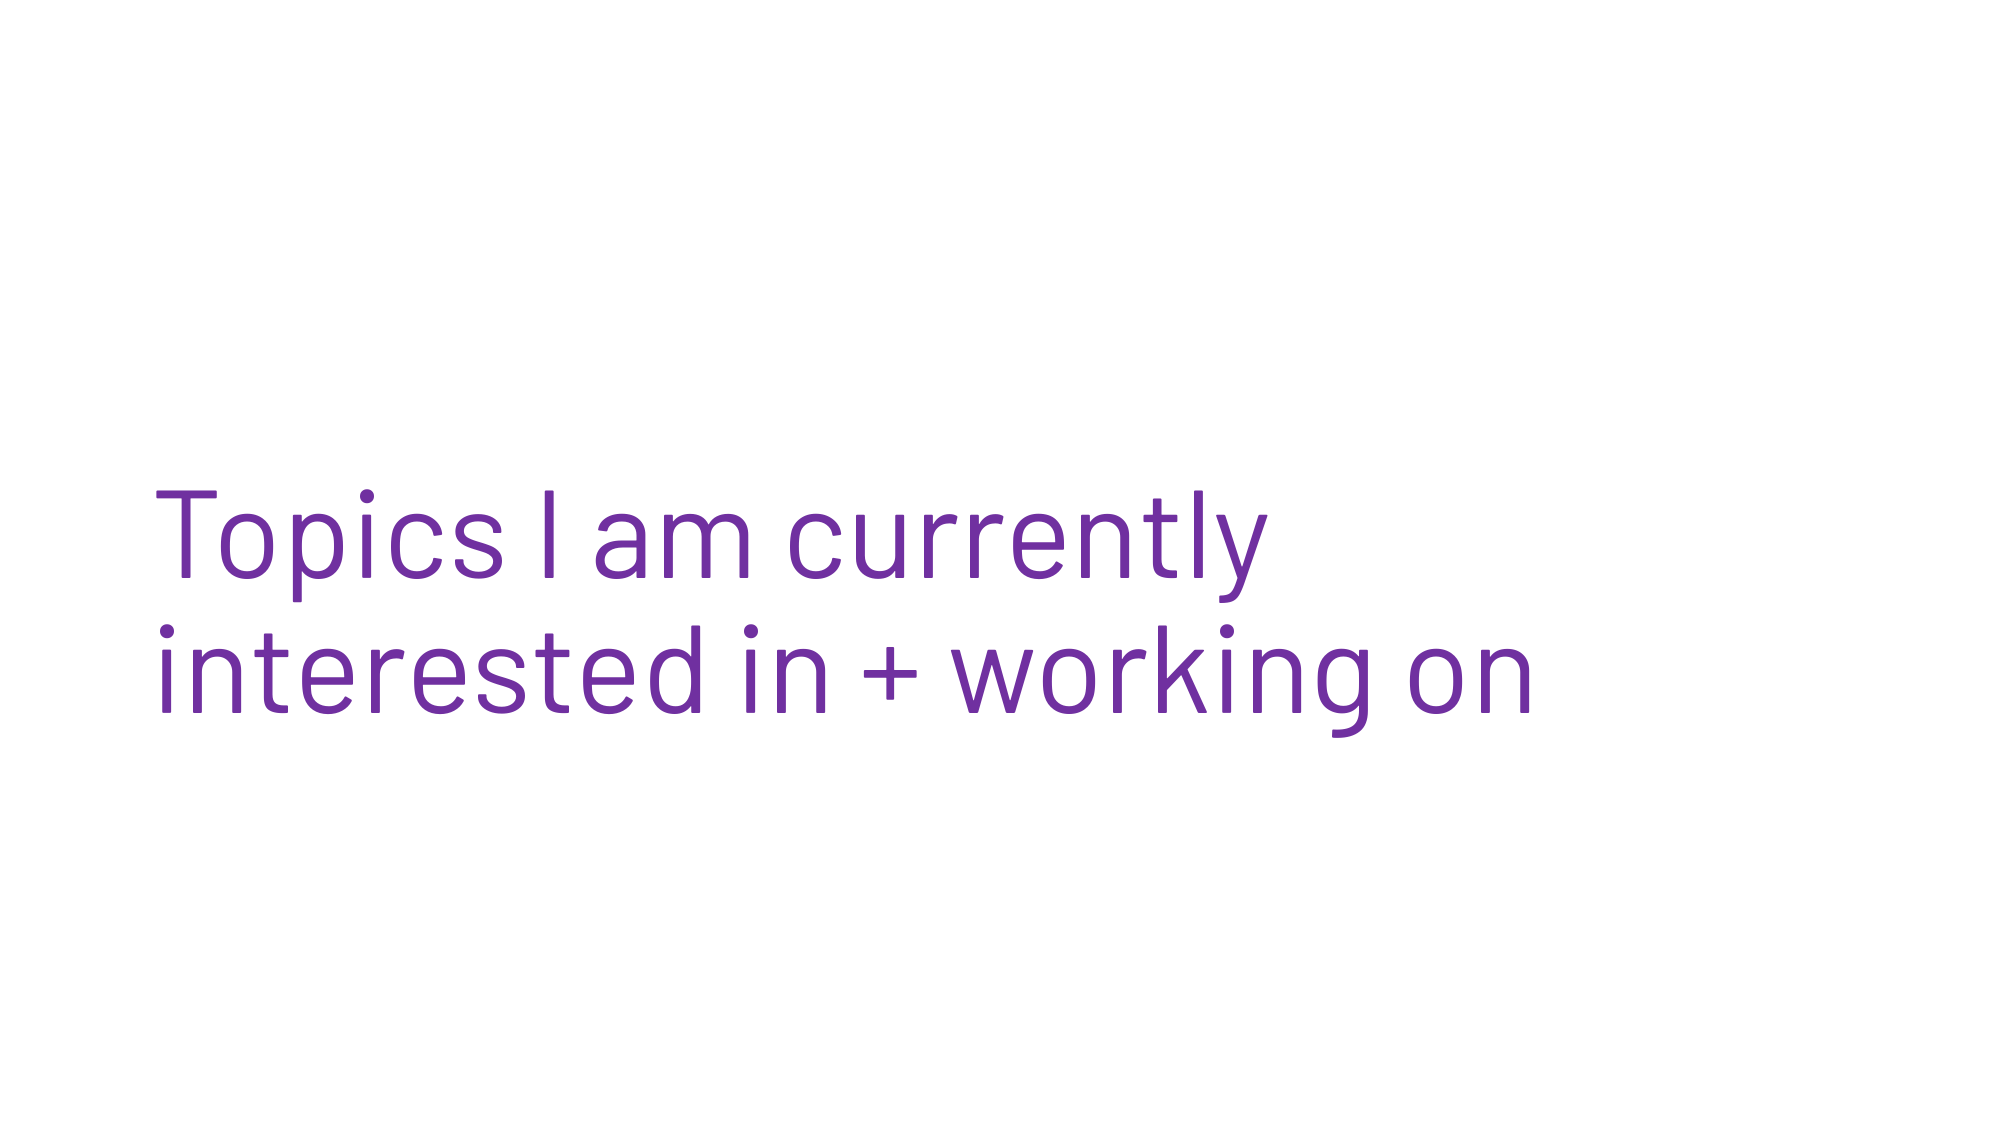

# Topics I am currently interested in + working on